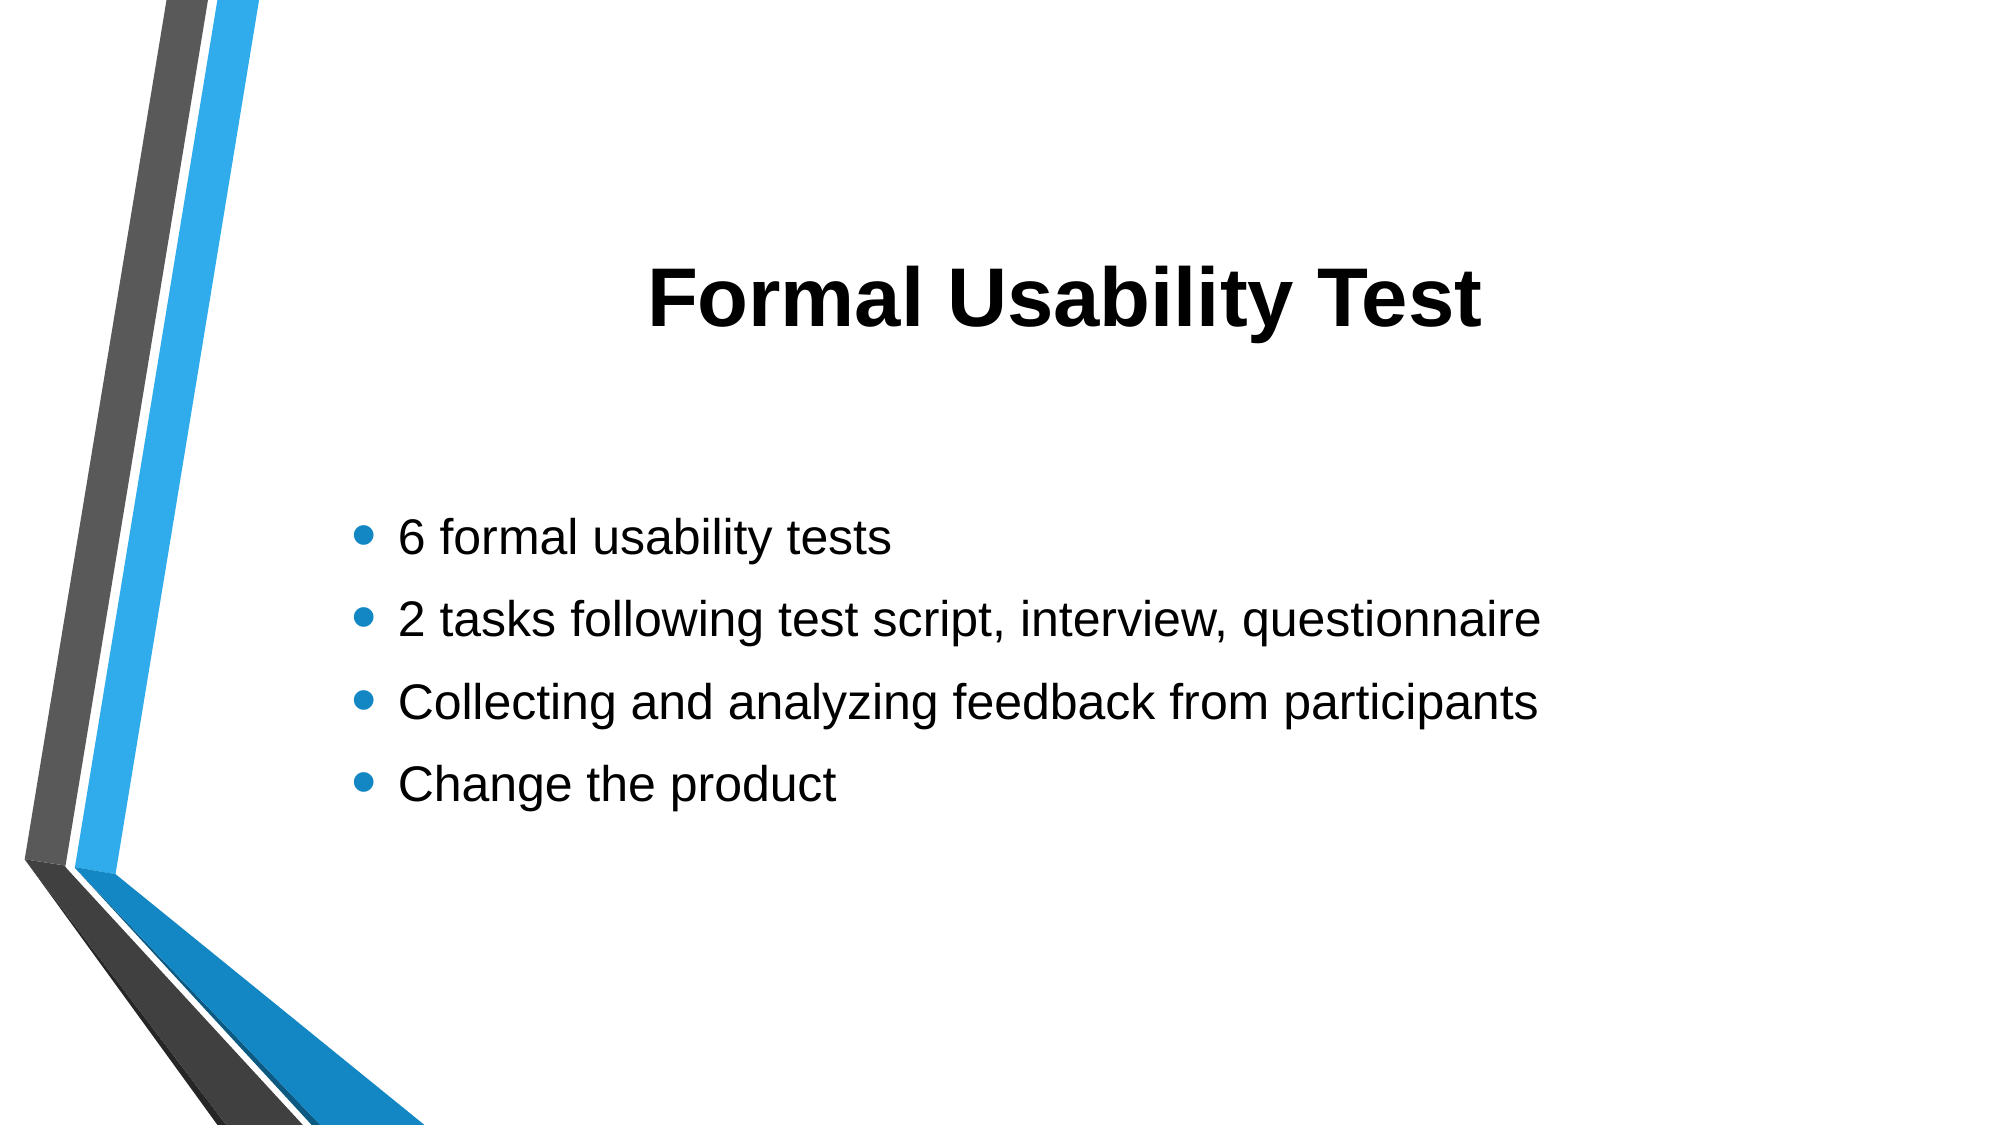

# Formal Usability Test
6 formal usability tests
2 tasks following test script, interview, questionnaire
Collecting and analyzing feedback from participants
Change the product